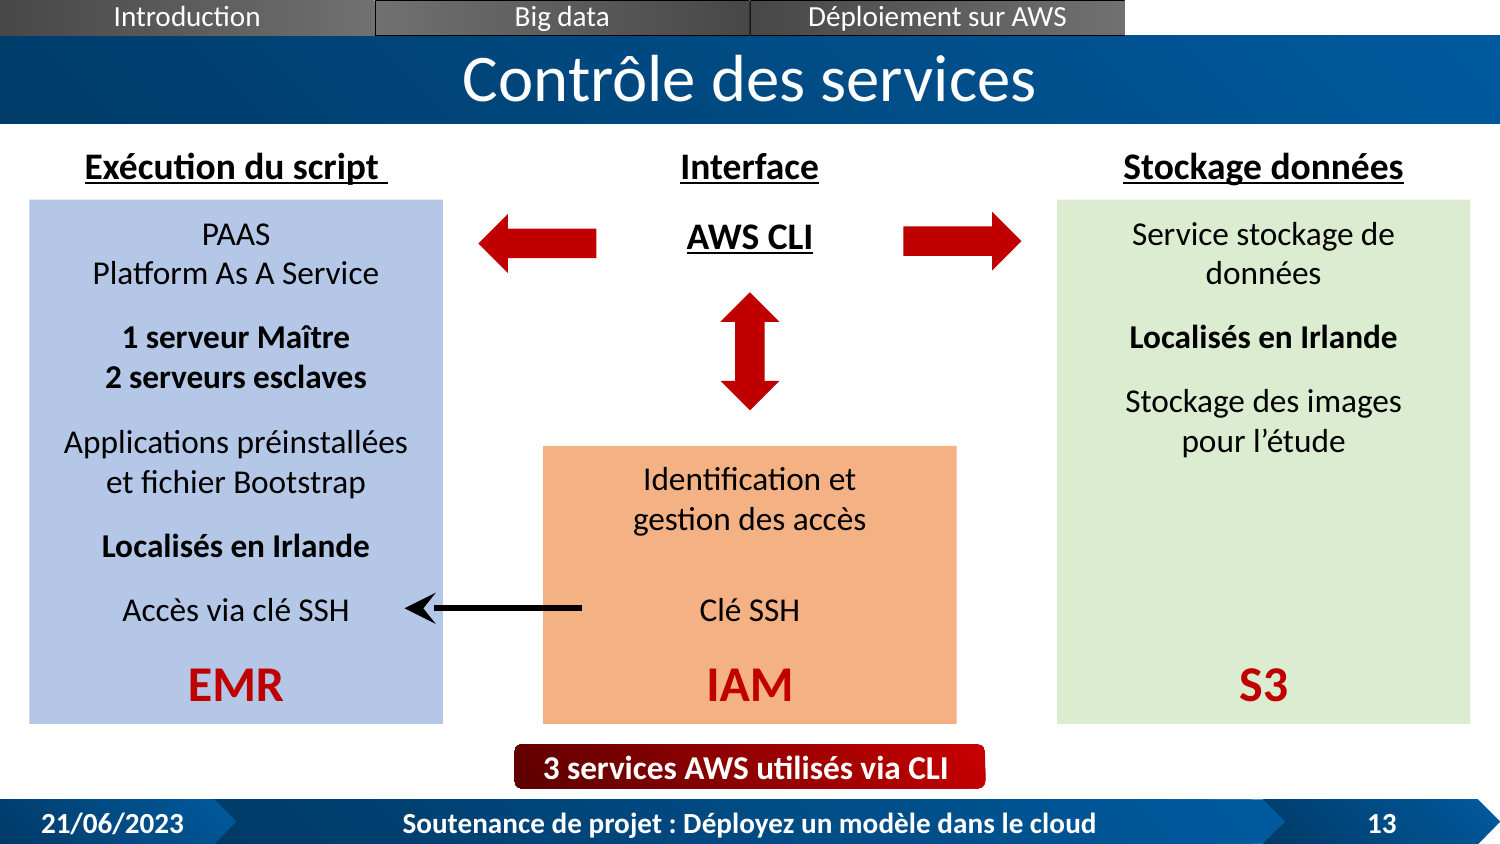

Introduction
Big data
Déploiement sur AWS
# Contrôle des services
Exécution du script
Interface
Stockage données

PAAS
Platform As A Service
1 serveur Maître
2 serveurs esclaves
Applications préinstallées et fichier Bootstrap
Localisés en Irlande
AWS CLI
Service stockage de données
Localisés en Irlande
Stockage des images pour l’étude

Identification et gestion des accès
Accès via clé SSH
Clé SSH
EMR
IAM
S3
3 services AWS utilisés via CLI
21/06/2023
13